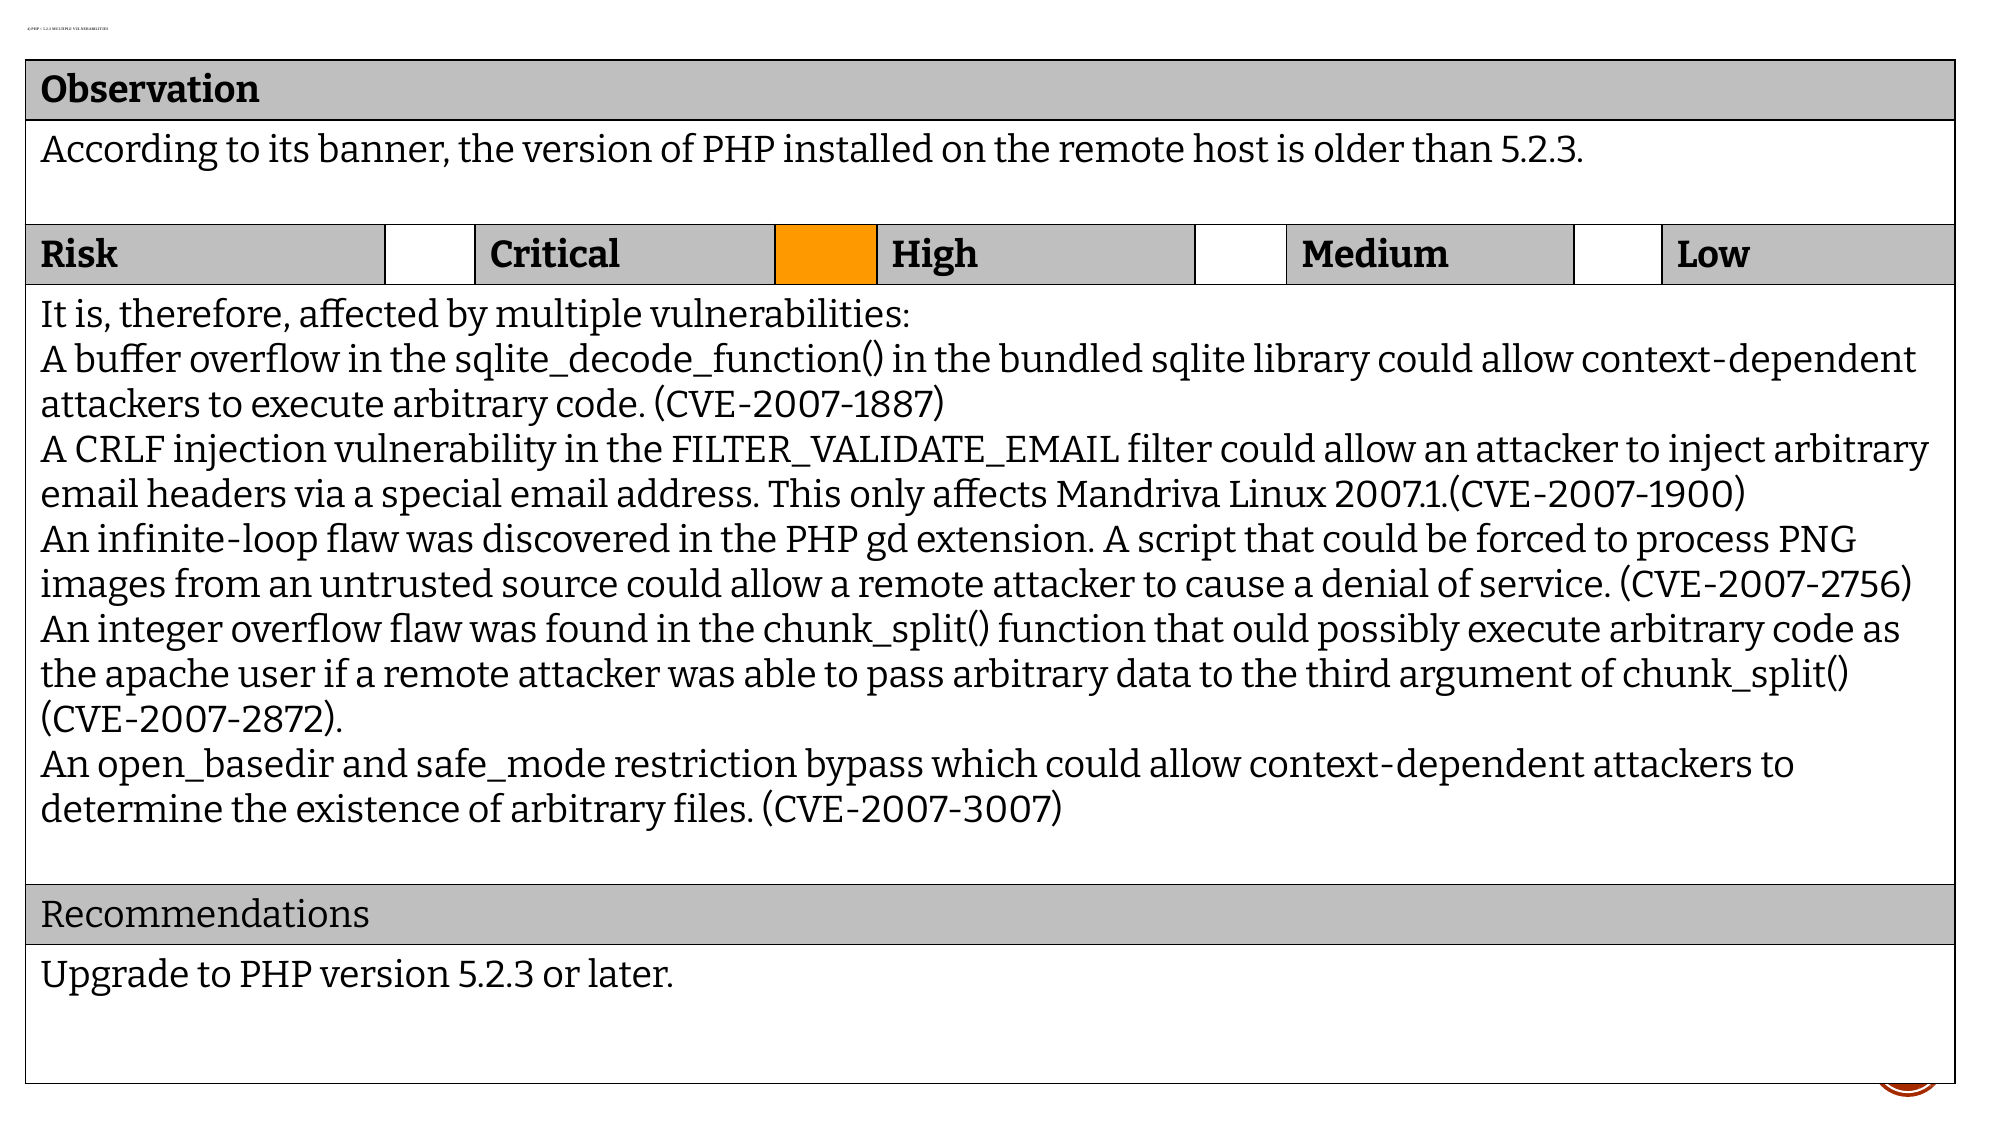

# 4) PHP < 5.2.3 Multiple Vulnerabilities
| Observation |
| --- |
| According to its banner, the version of PHP installed on the remote host is older than 5.2.3. |
| Risk |  | Critical |  | High |  | Medium |  | Low |
| --- | --- | --- | --- | --- | --- | --- | --- | --- |
| It is, therefore, affected by multiple vulnerabilities: A buffer overflow in the sqlite\_decode\_function() in the bundled sqlite library could allow context-dependent attackers to execute arbitrary code. (CVE-2007-1887) A CRLF injection vulnerability in the FILTER\_VALIDATE\_EMAIL filter could allow an attacker to inject arbitrary email headers via a special email address. This only affects Mandriva Linux 2007.1.(CVE-2007-1900) An infinite-loop flaw was discovered in the PHP gd extension. A script that could be forced to process PNG images from an untrusted source could allow a remote attacker to cause a denial of service. (CVE-2007-2756) An integer overflow flaw was found in the chunk\_split() function that ould possibly execute arbitrary code as the apache user if a remote attacker was able to pass arbitrary data to the third argument of chunk\_split() (CVE-2007-2872). An open\_basedir and safe\_mode restriction bypass which could allow context-dependent attackers to determine the existence of arbitrary files. (CVE-2007-3007) |
| --- |
| Recommendations |
| Upgrade to PHP version 5.2.3 or later. |